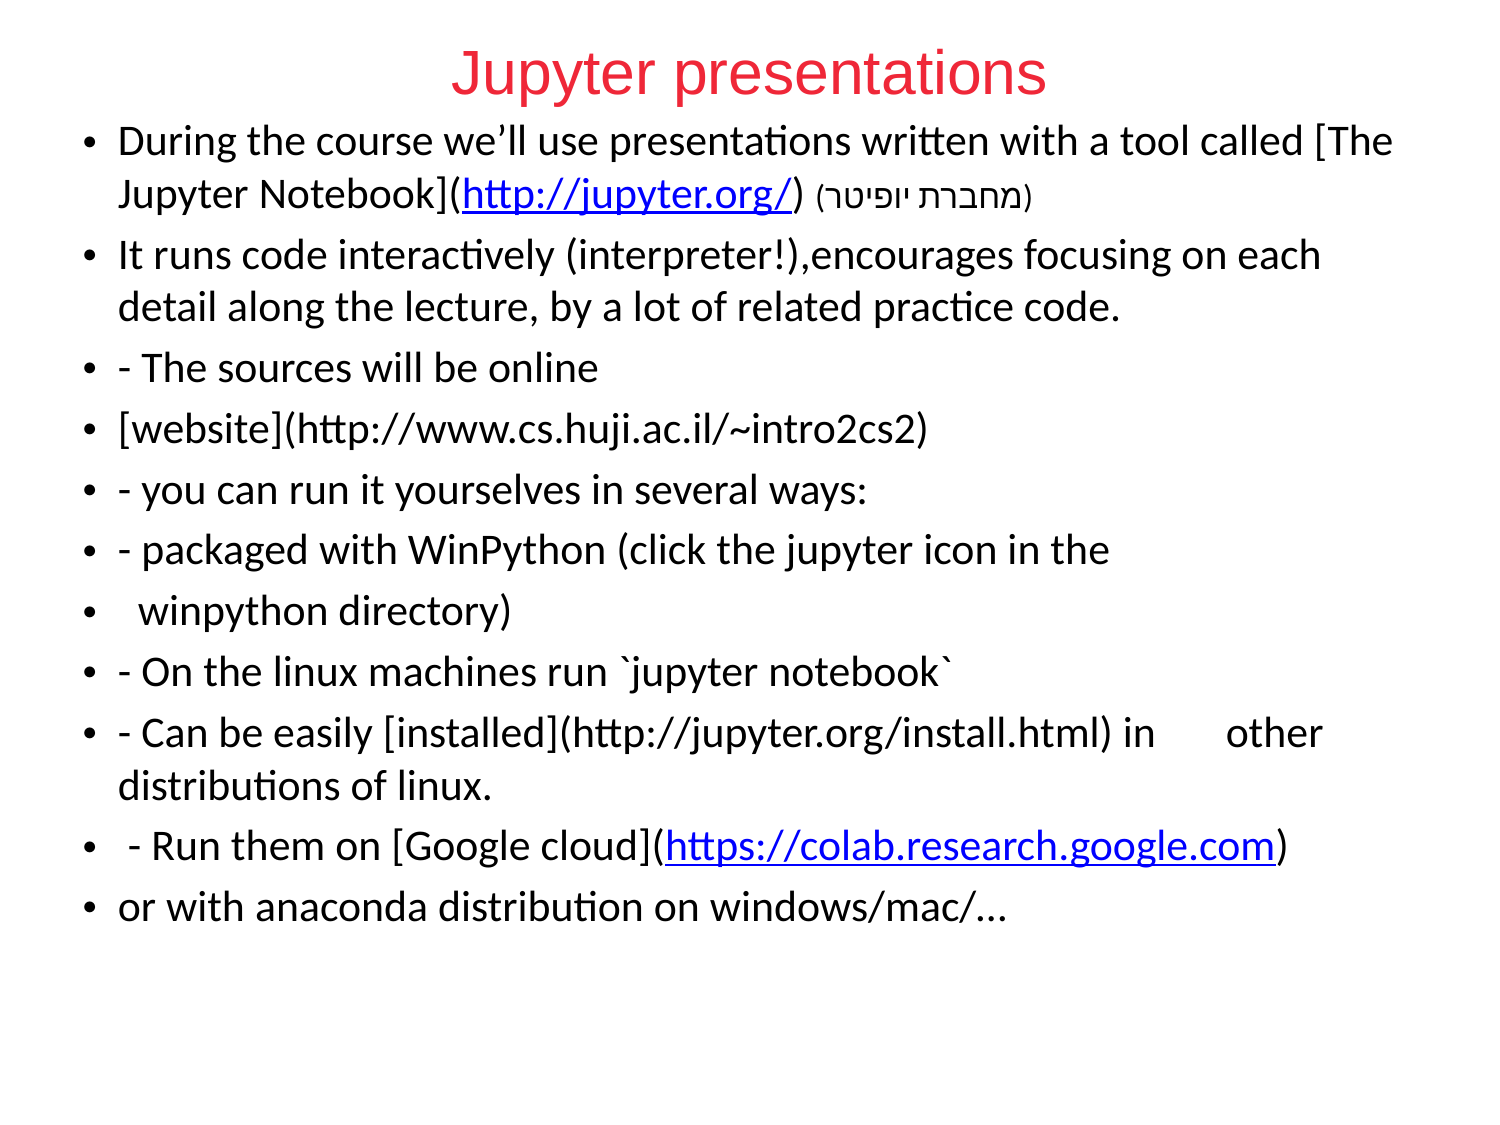

# Jupyter presentations
During the course we’ll use presentations written with a tool called [The Jupyter Notebook](http://jupyter.org/) (מחברת יופיטר)
It runs code interactively (interpreter!),encourages focusing on each detail along the lecture, by a lot of related practice code.
- The sources will be online
[website](http://www.cs.huji.ac.il/~intro2cs2)
- you can run it yourselves in several ways:
- packaged with WinPython (click the jupyter icon in the
  winpython directory)
- On the linux machines run `jupyter notebook`
- Can be easily [installed](http://jupyter.org/install.html) in       other distributions of linux.
 - Run them on [Google cloud](https://colab.research.google.com)
or with anaconda distribution on windows/mac/…
37